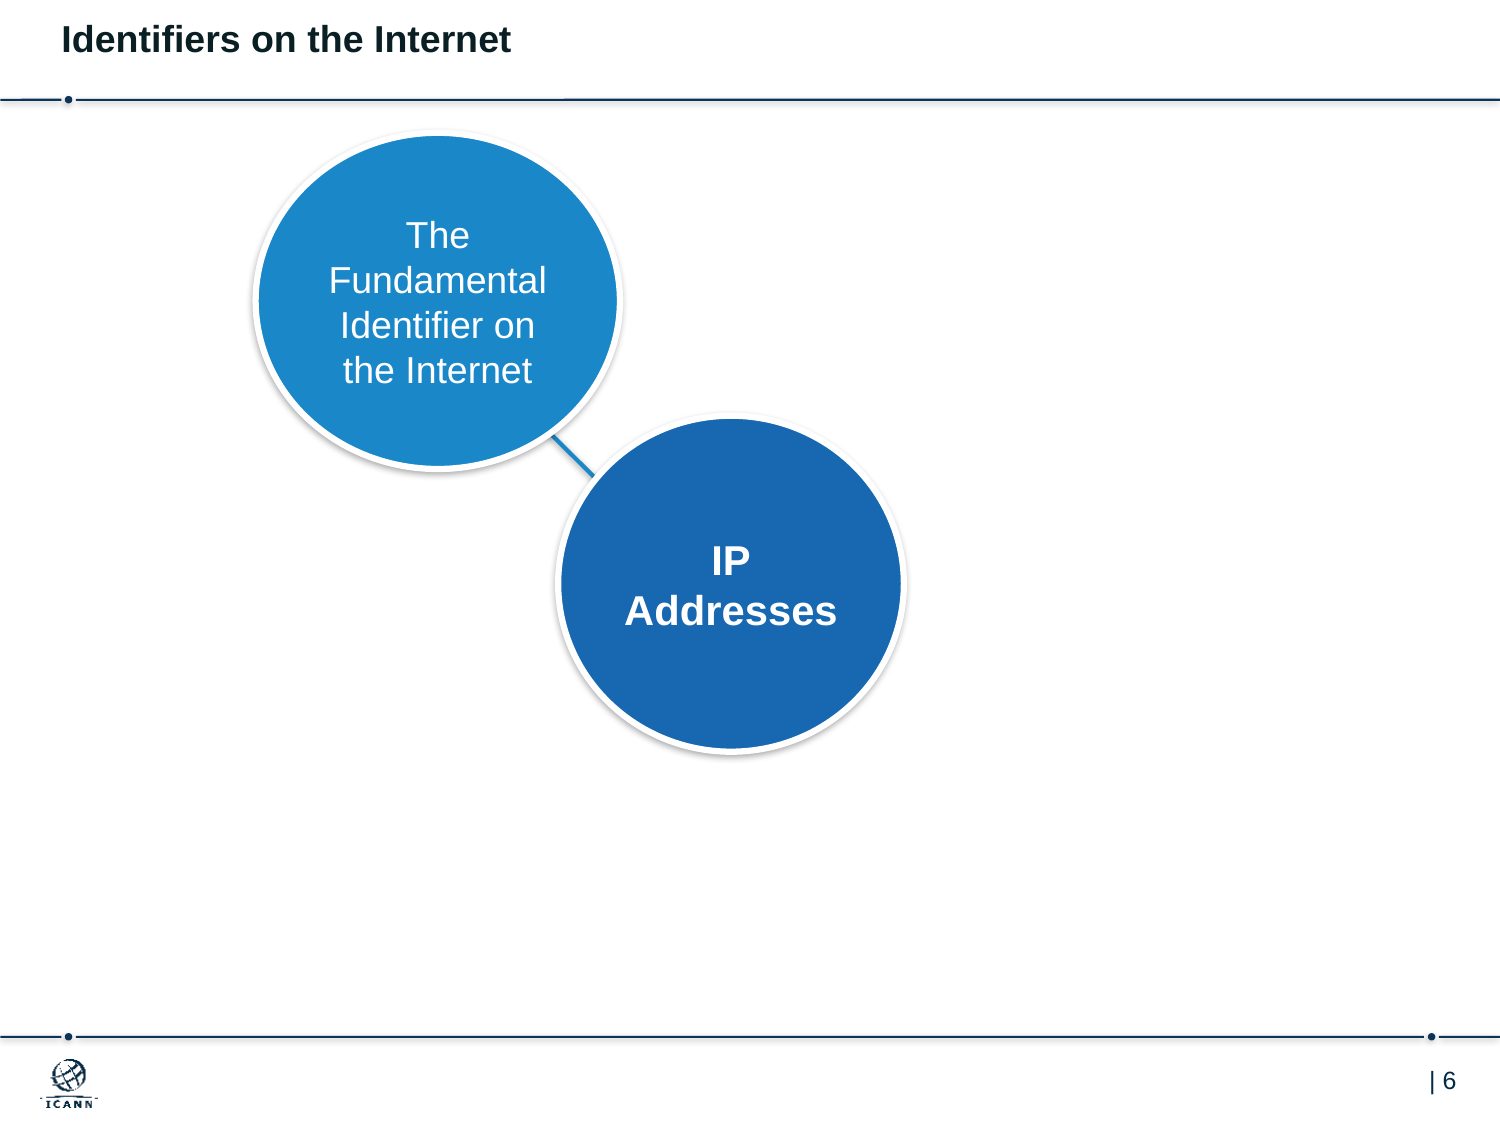

Identifiers on the Internet
The Fundamental Identifier on the Internet
IP
Addresses